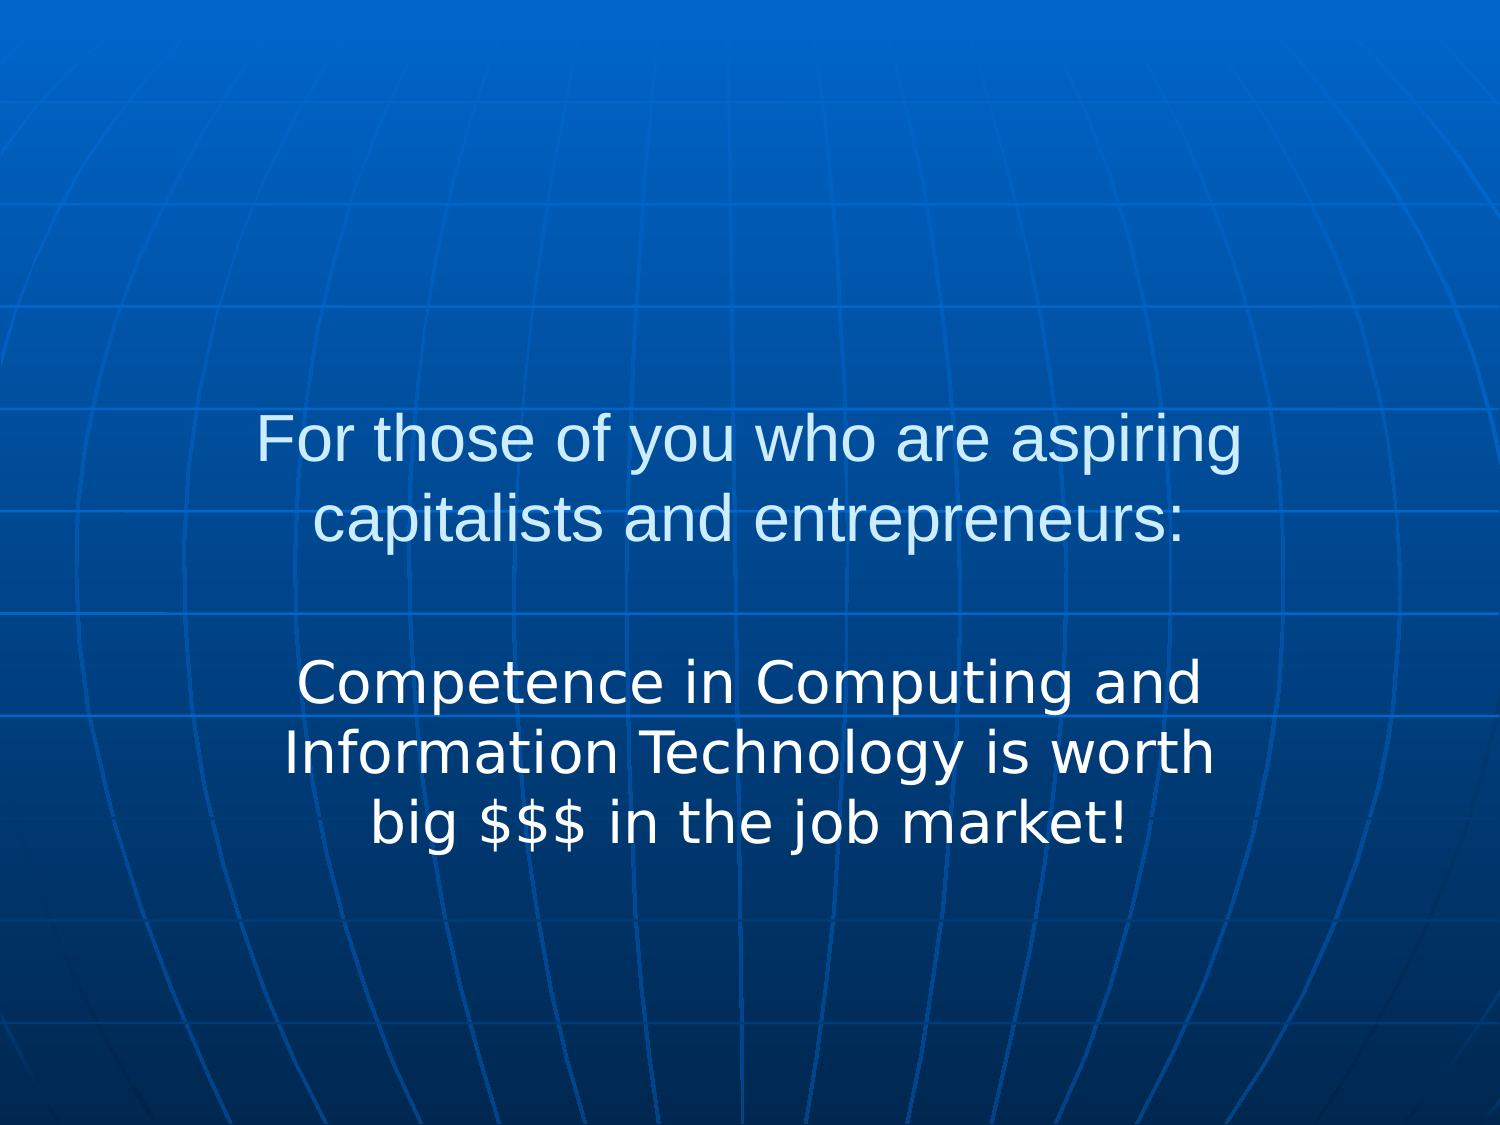

# For those of you who are aspiring capitalists and entrepreneurs:
Competence in Computing and Information Technology is worth big $$$ in the job market!